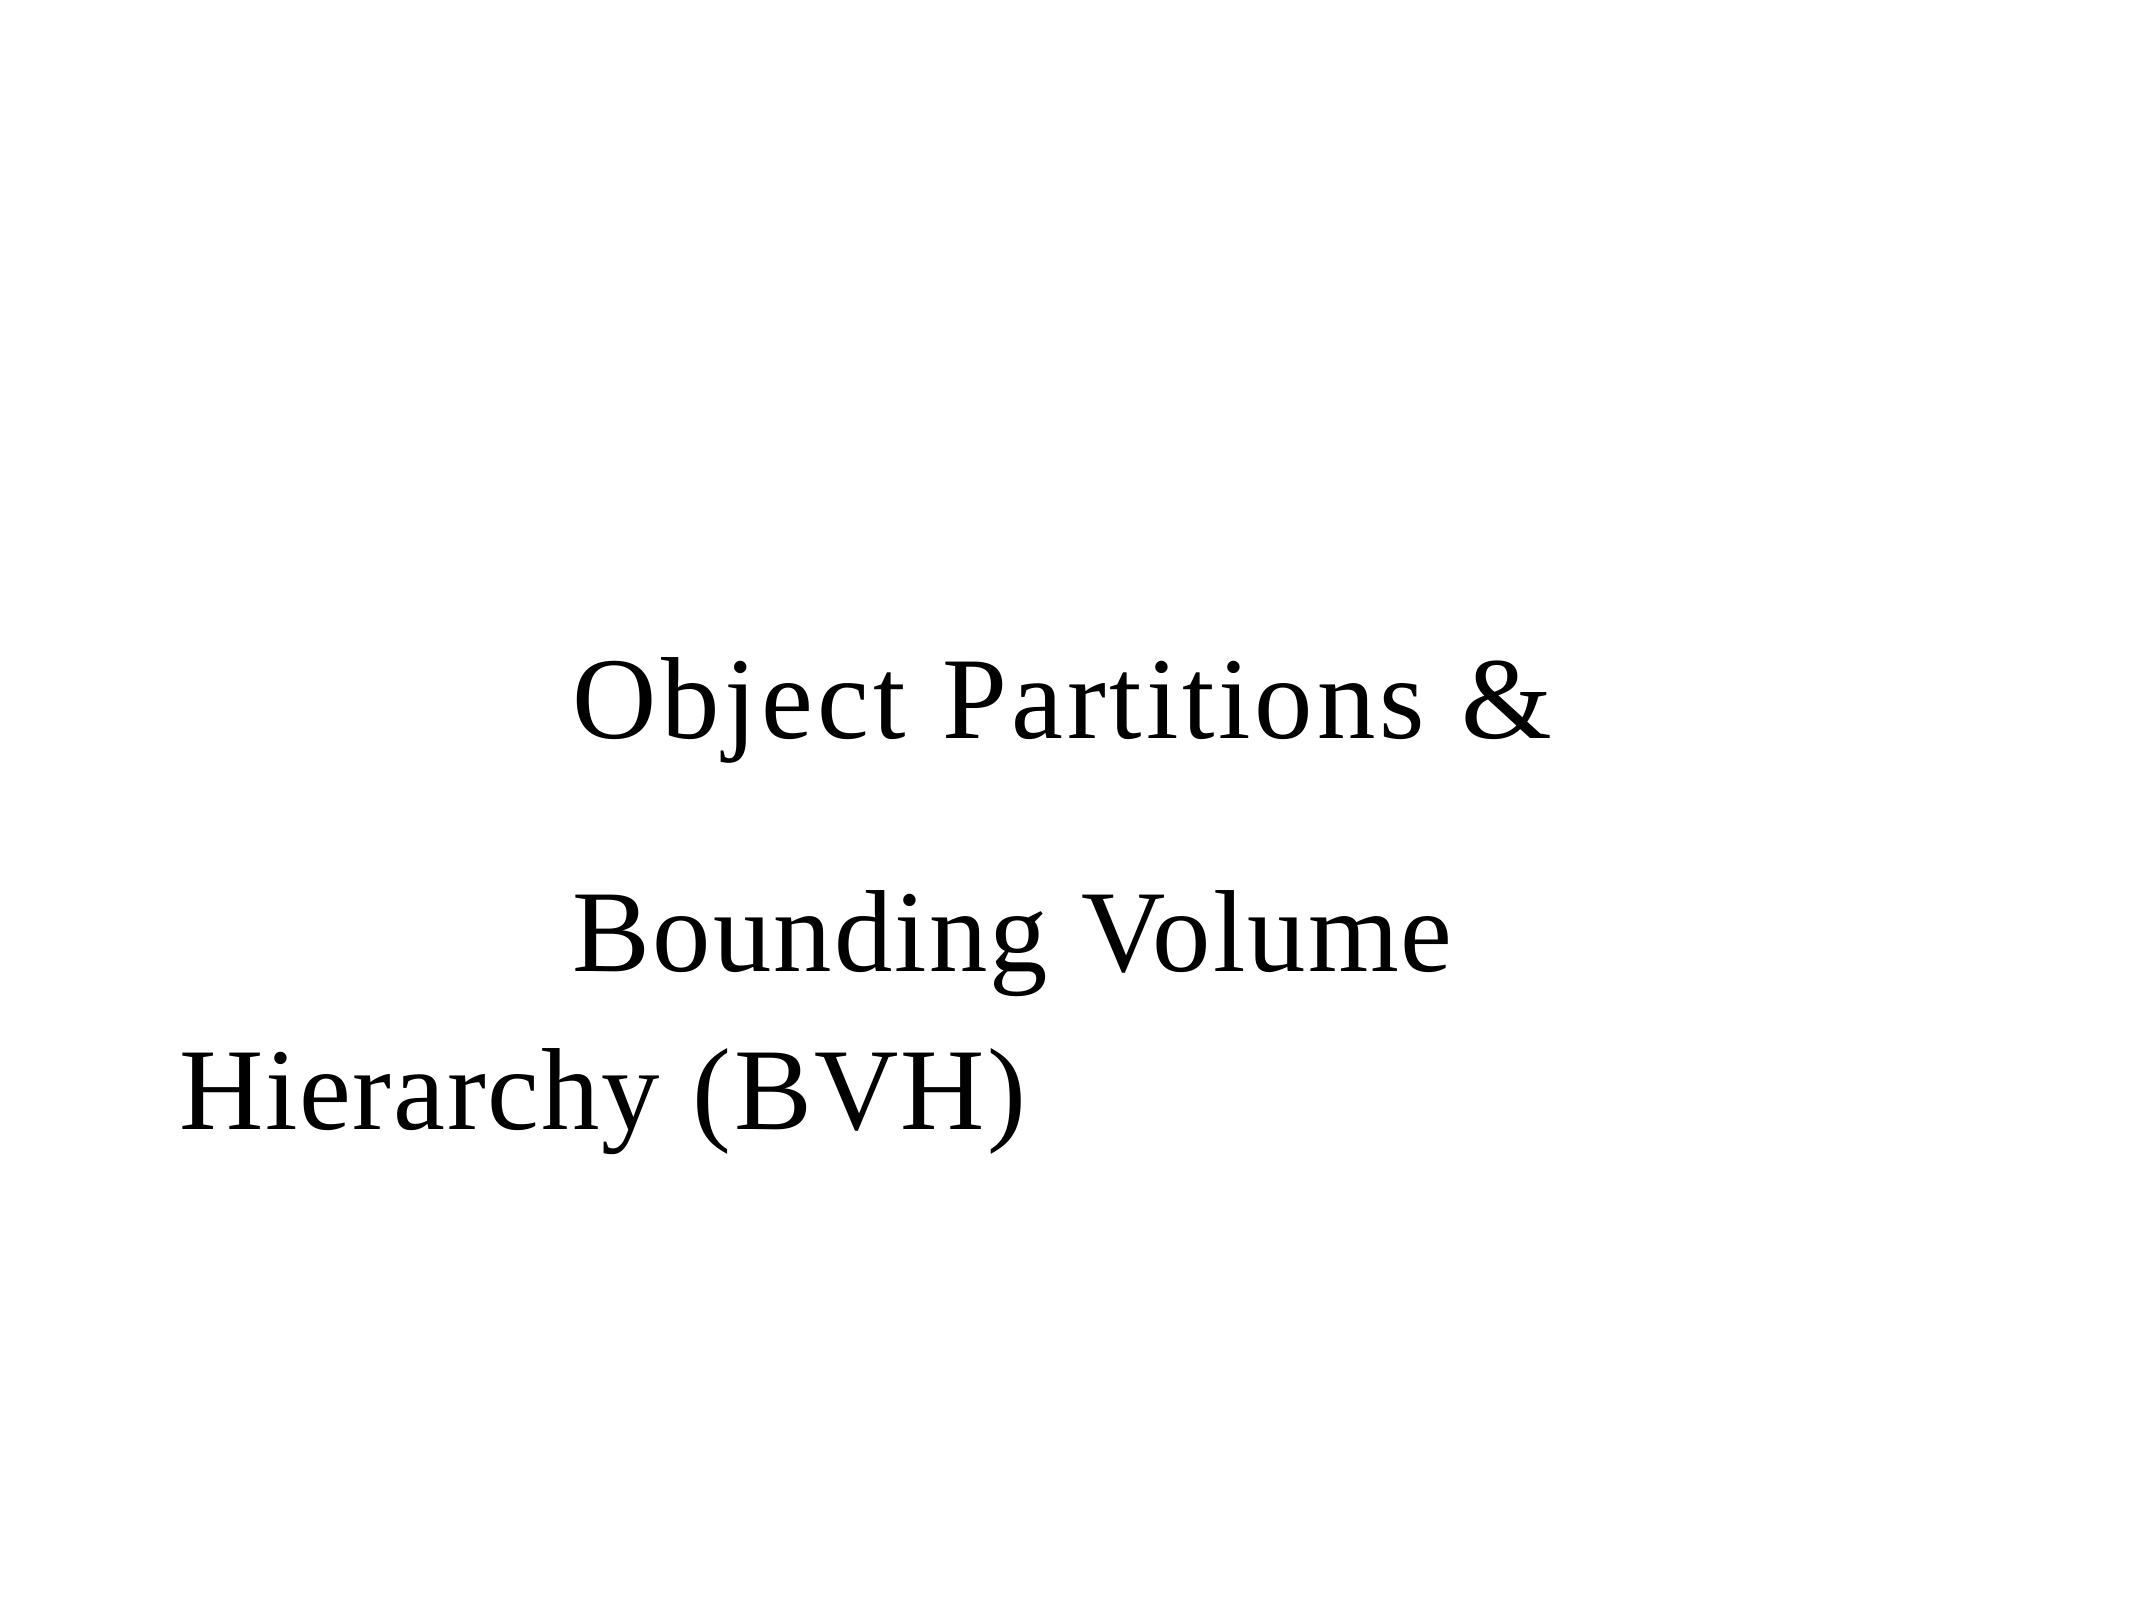

Object Partitions &

Bounding Volume Hierarchy (BVH)